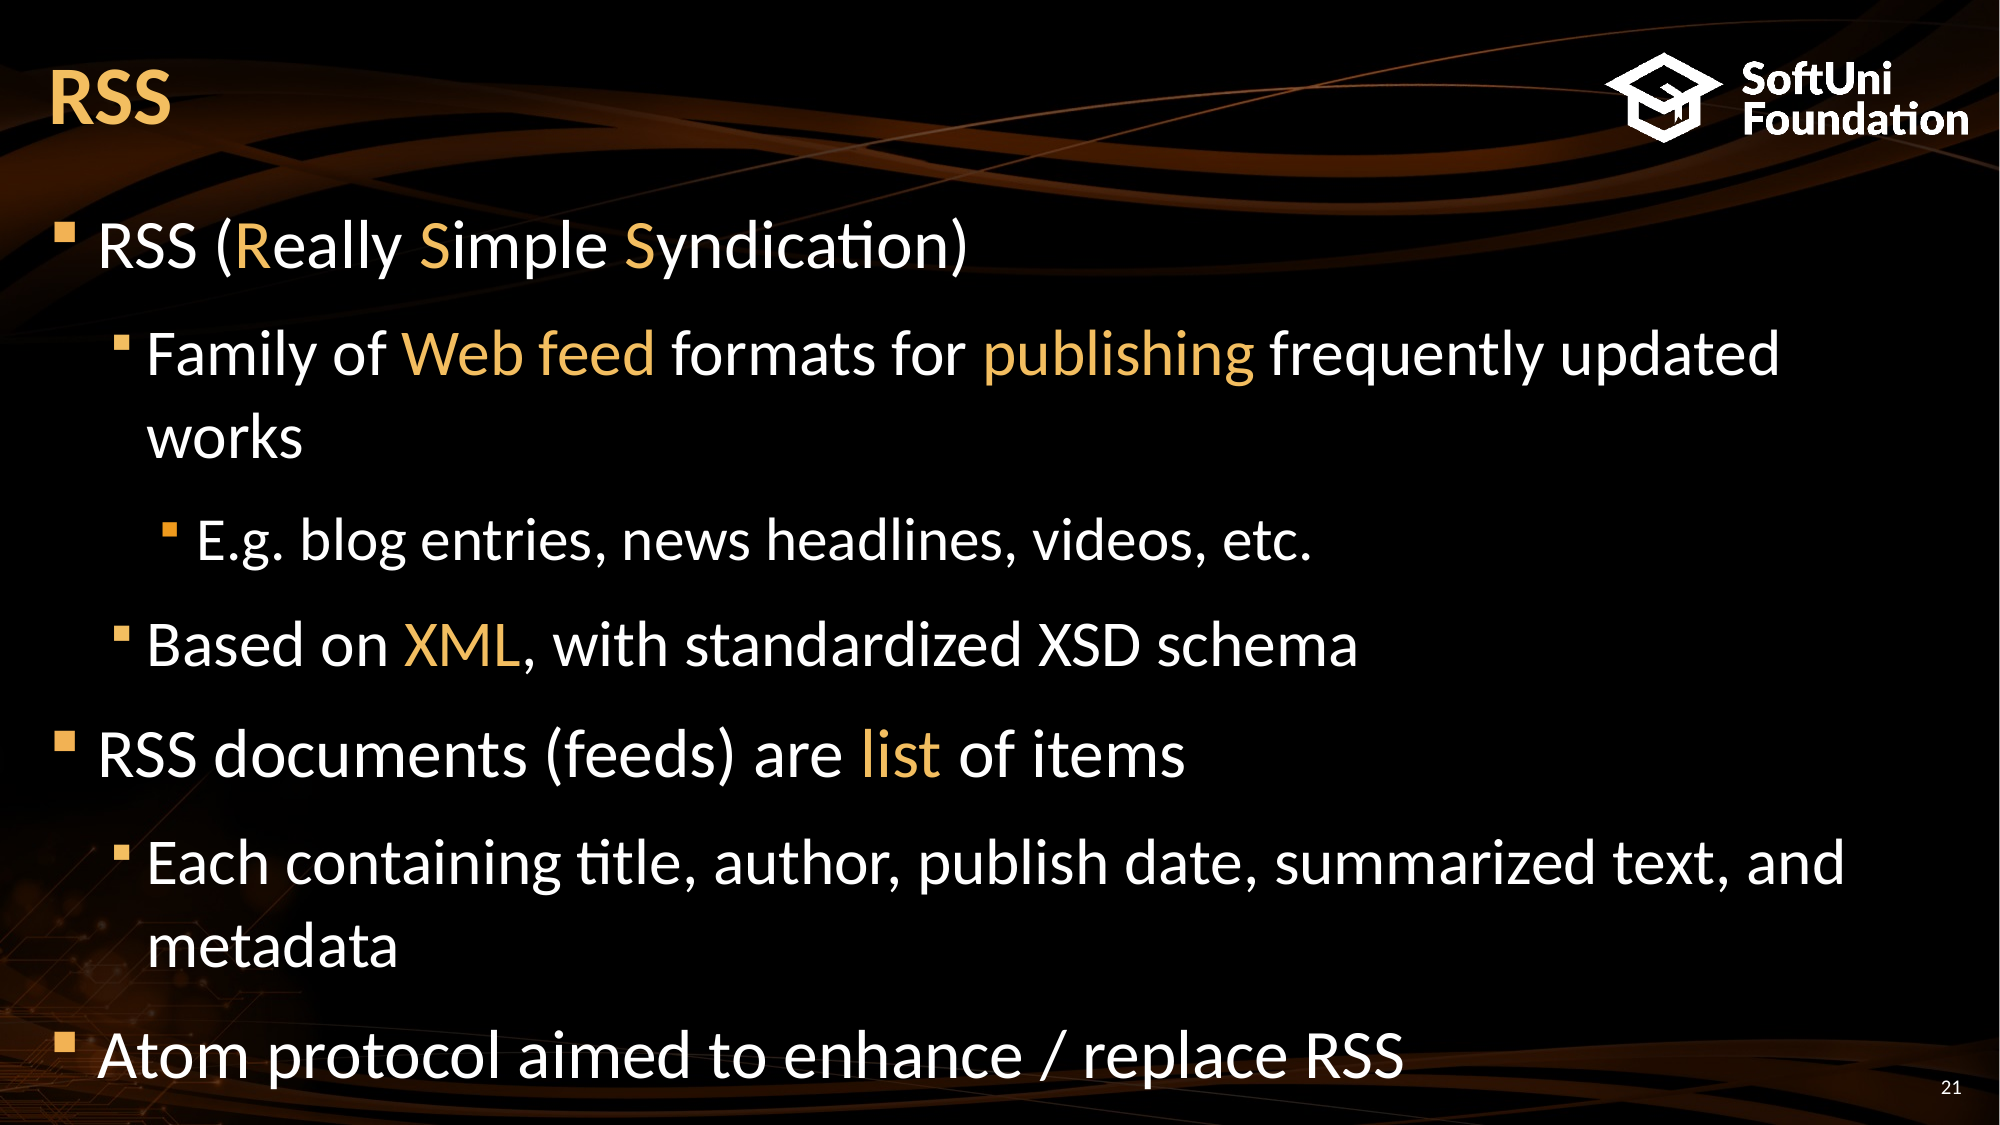

# RSS
RSS (Really Simple Syndication)
Family of Web feed formats for publishing frequently updated works
E.g. blog entries, news headlines, videos, etc.
Based on XML, with standardized XSD schema
RSS documents (feeds) are list of items
Each containing title, author, publish date, summarized text, and metadata
Atom protocol aimed to enhance / replace RSS
21